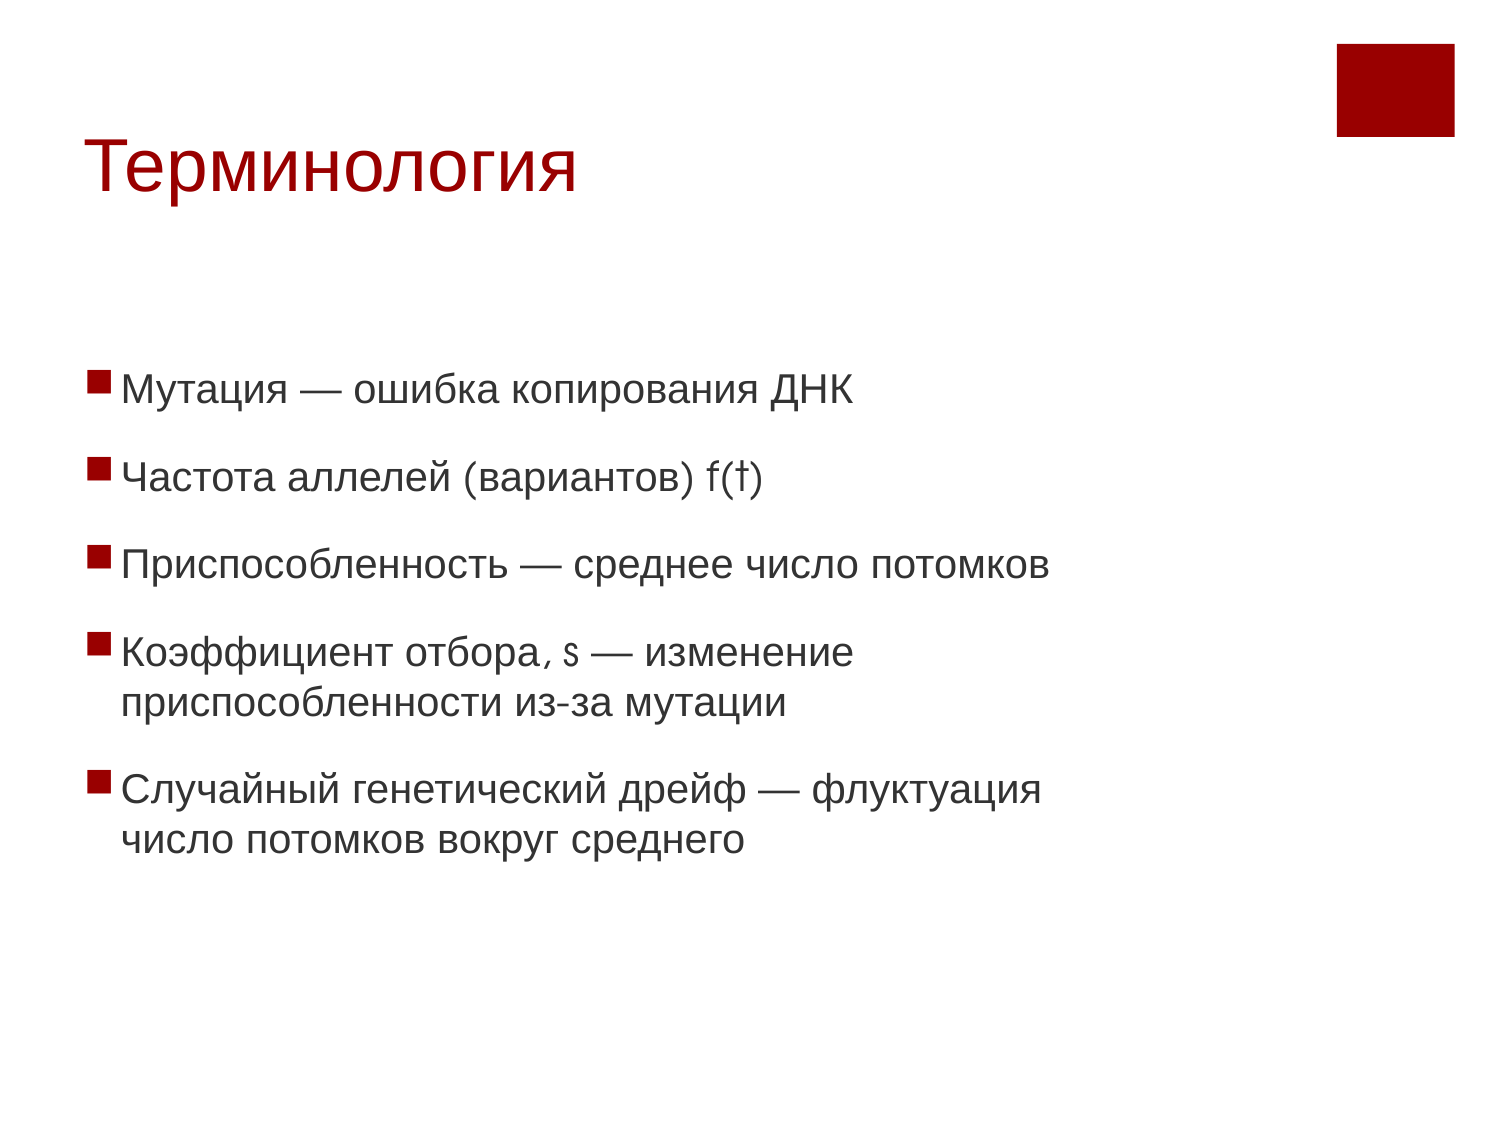

Терминология
Мутация — ошибка копирования ДНК
Частота аллелей (вариантов) f(t)
Приспособленность — среднее число потомков
Коэффициент отбора, s — изменение приспособленности из-за мутации
Случайный генетический дрейф — флуктуация число потомков вокруг среднего